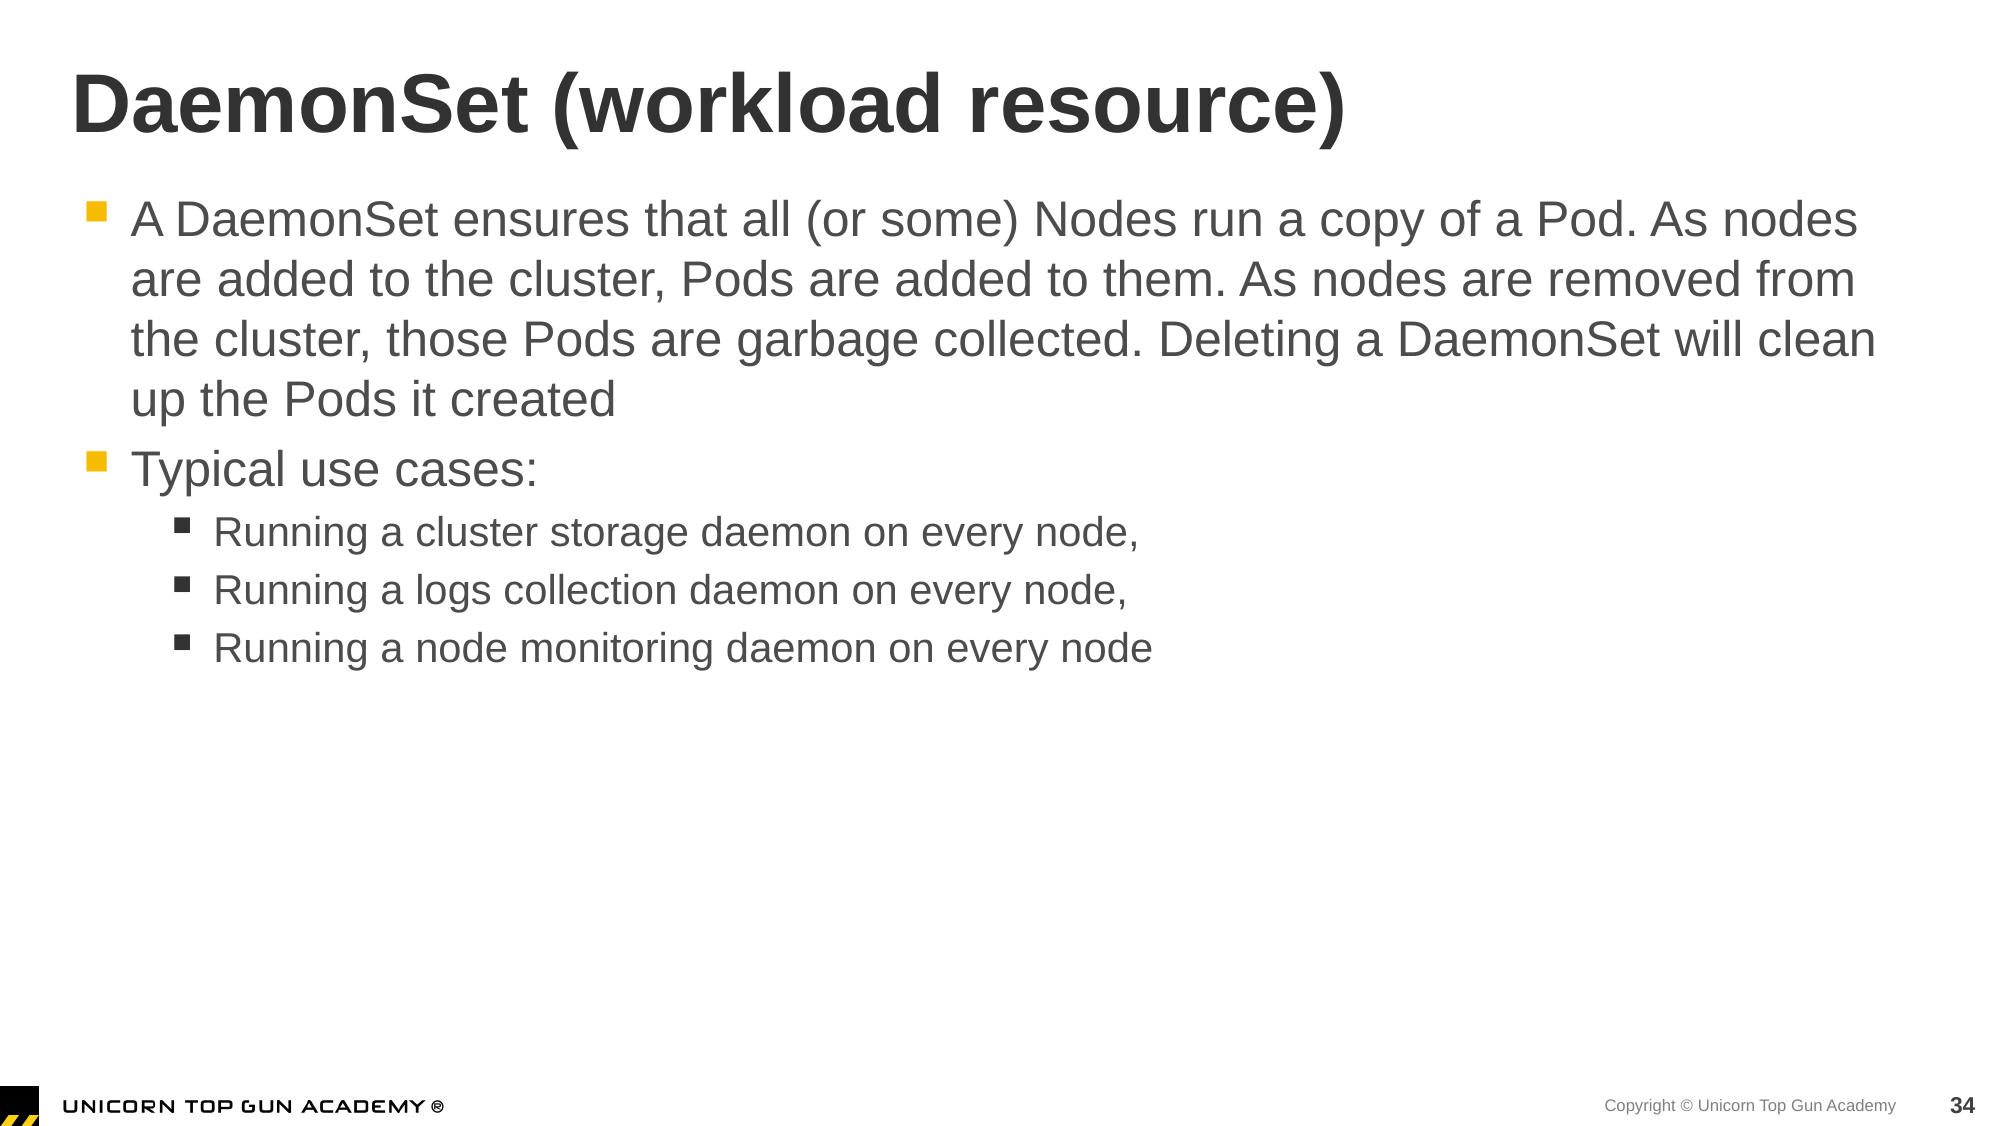

# DaemonSet (workload resource)
A DaemonSet ensures that all (or some) Nodes run a copy of a Pod. As nodes are added to the cluster, Pods are added to them. As nodes are removed from the cluster, those Pods are garbage collected. Deleting a DaemonSet will clean up the Pods it created
Typical use cases:
Running a cluster storage daemon on every node,
Running a logs collection daemon on every node,
Running a node monitoring daemon on every node
34
Copyright © Unicorn Top Gun Academy